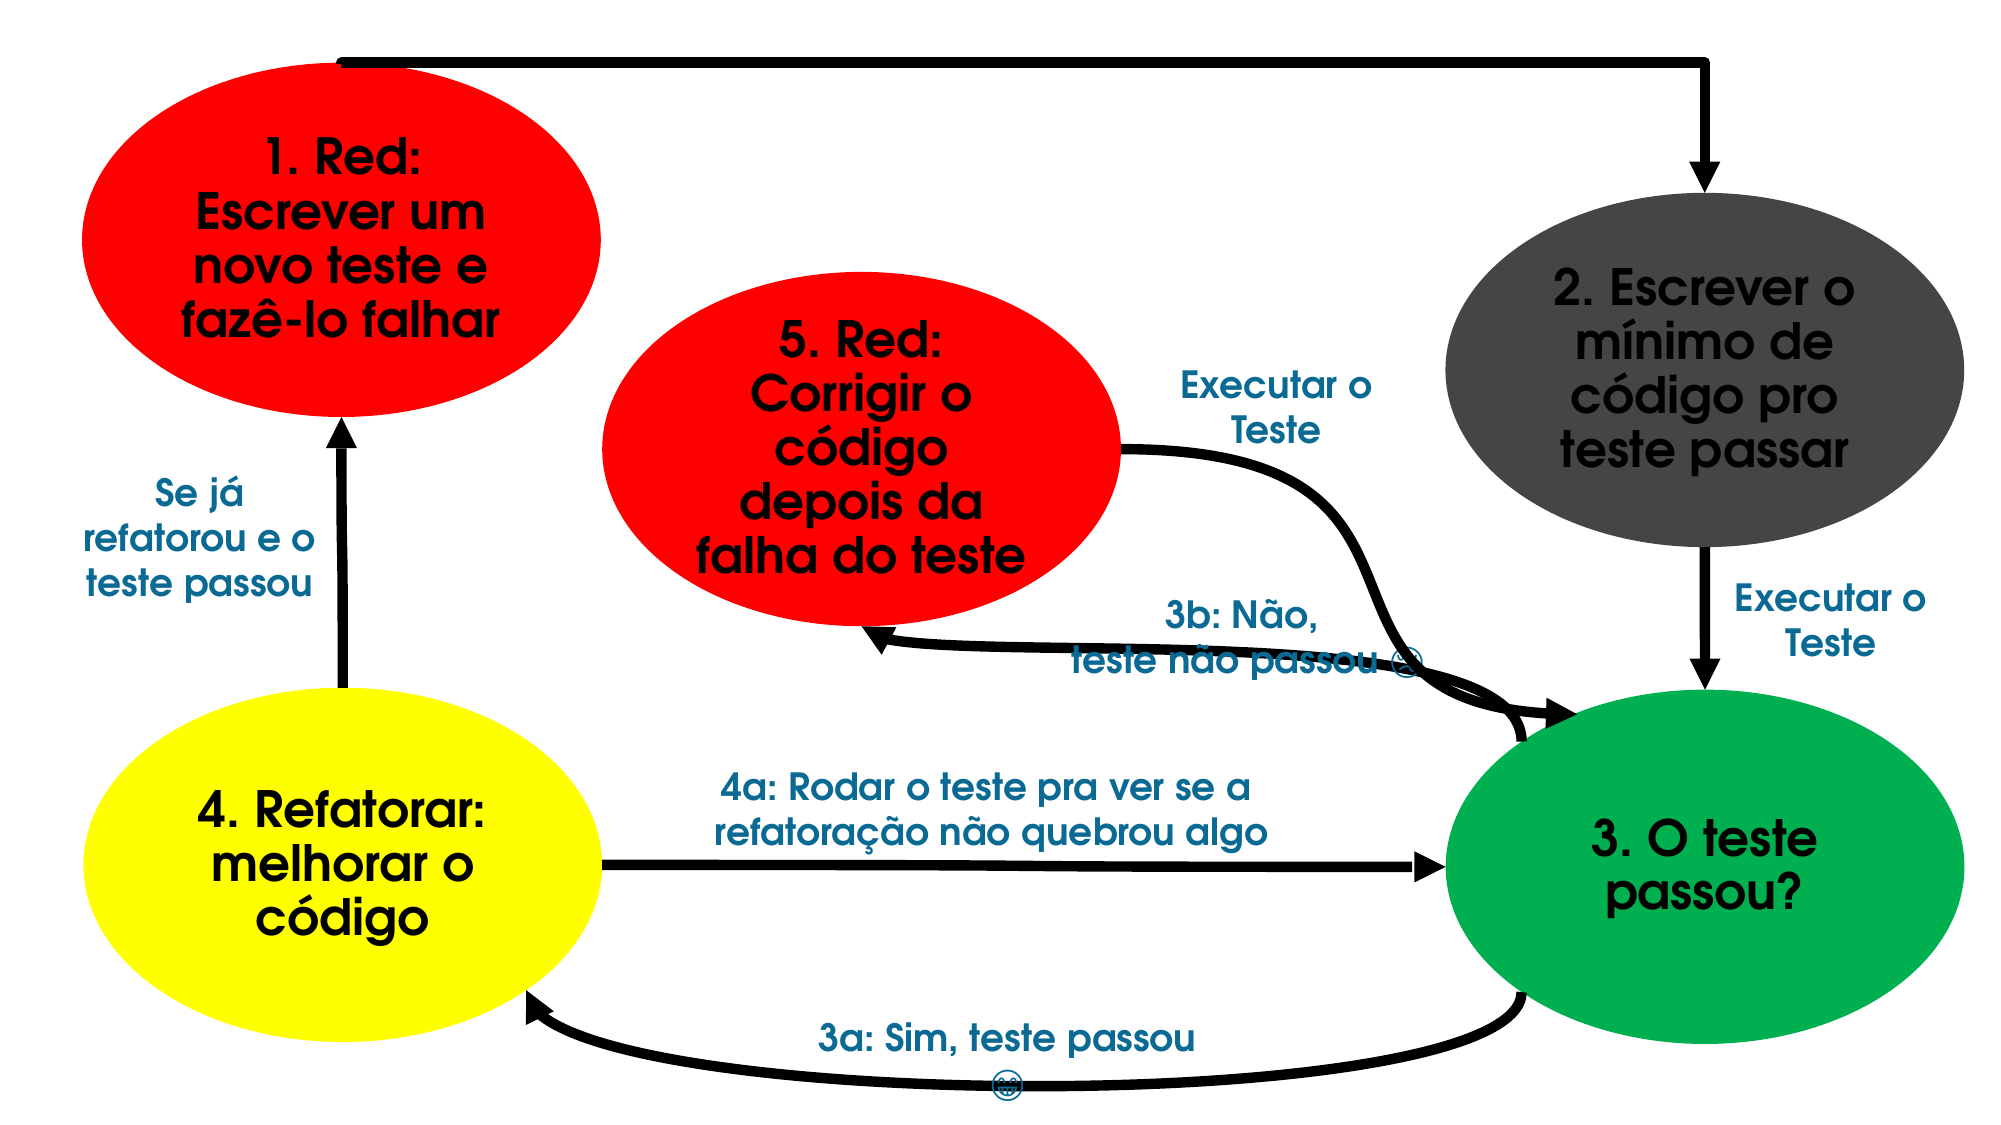

# porém na prática...

1. Red: Escrever um novo teste e fazê-lo falhar

2. Escrever o mínimo de código pro teste passar

5. Red: Corrigir o código depois da falha do teste
Executar o Teste
Se já refatorou e o teste passou
Executar o Teste
3b: Não,
teste não passou 😢

4. Refatorar: melhorar o código

3. O teste passou?
4a: Rodar o teste pra ver se a
refatoração não quebrou algo
3a: Sim, teste passou 😁